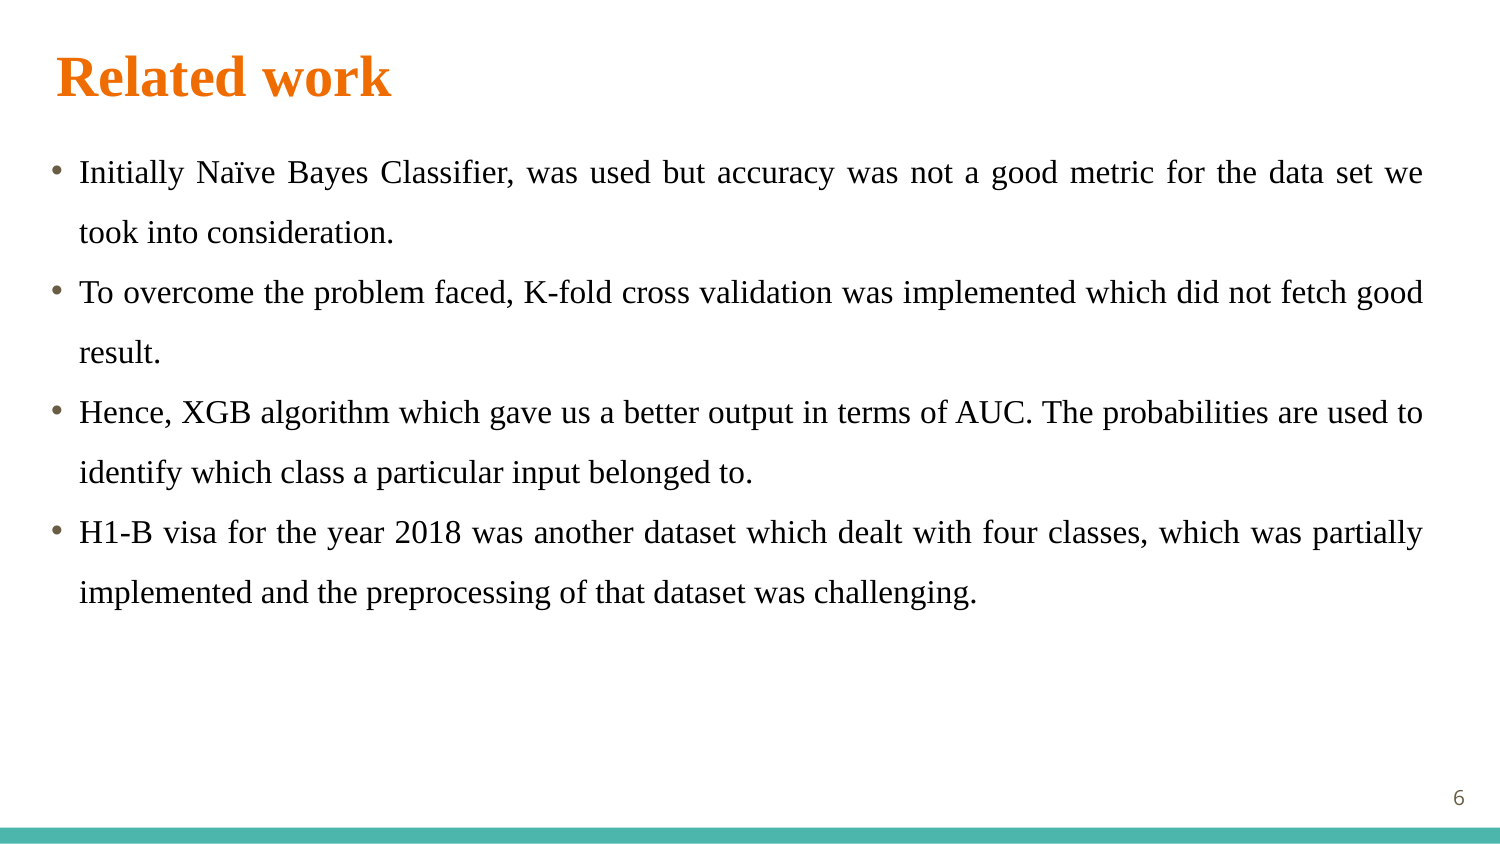

# Related work
Initially Naïve Bayes Classifier, was used but accuracy was not a good metric for the data set we took into consideration.
To overcome the problem faced, K-fold cross validation was implemented which did not fetch good result.
Hence, XGB algorithm which gave us a better output in terms of AUC. The probabilities are used to identify which class a particular input belonged to.
H1-B visa for the year 2018 was another dataset which dealt with four classes, which was partially implemented and the preprocessing of that dataset was challenging.

6